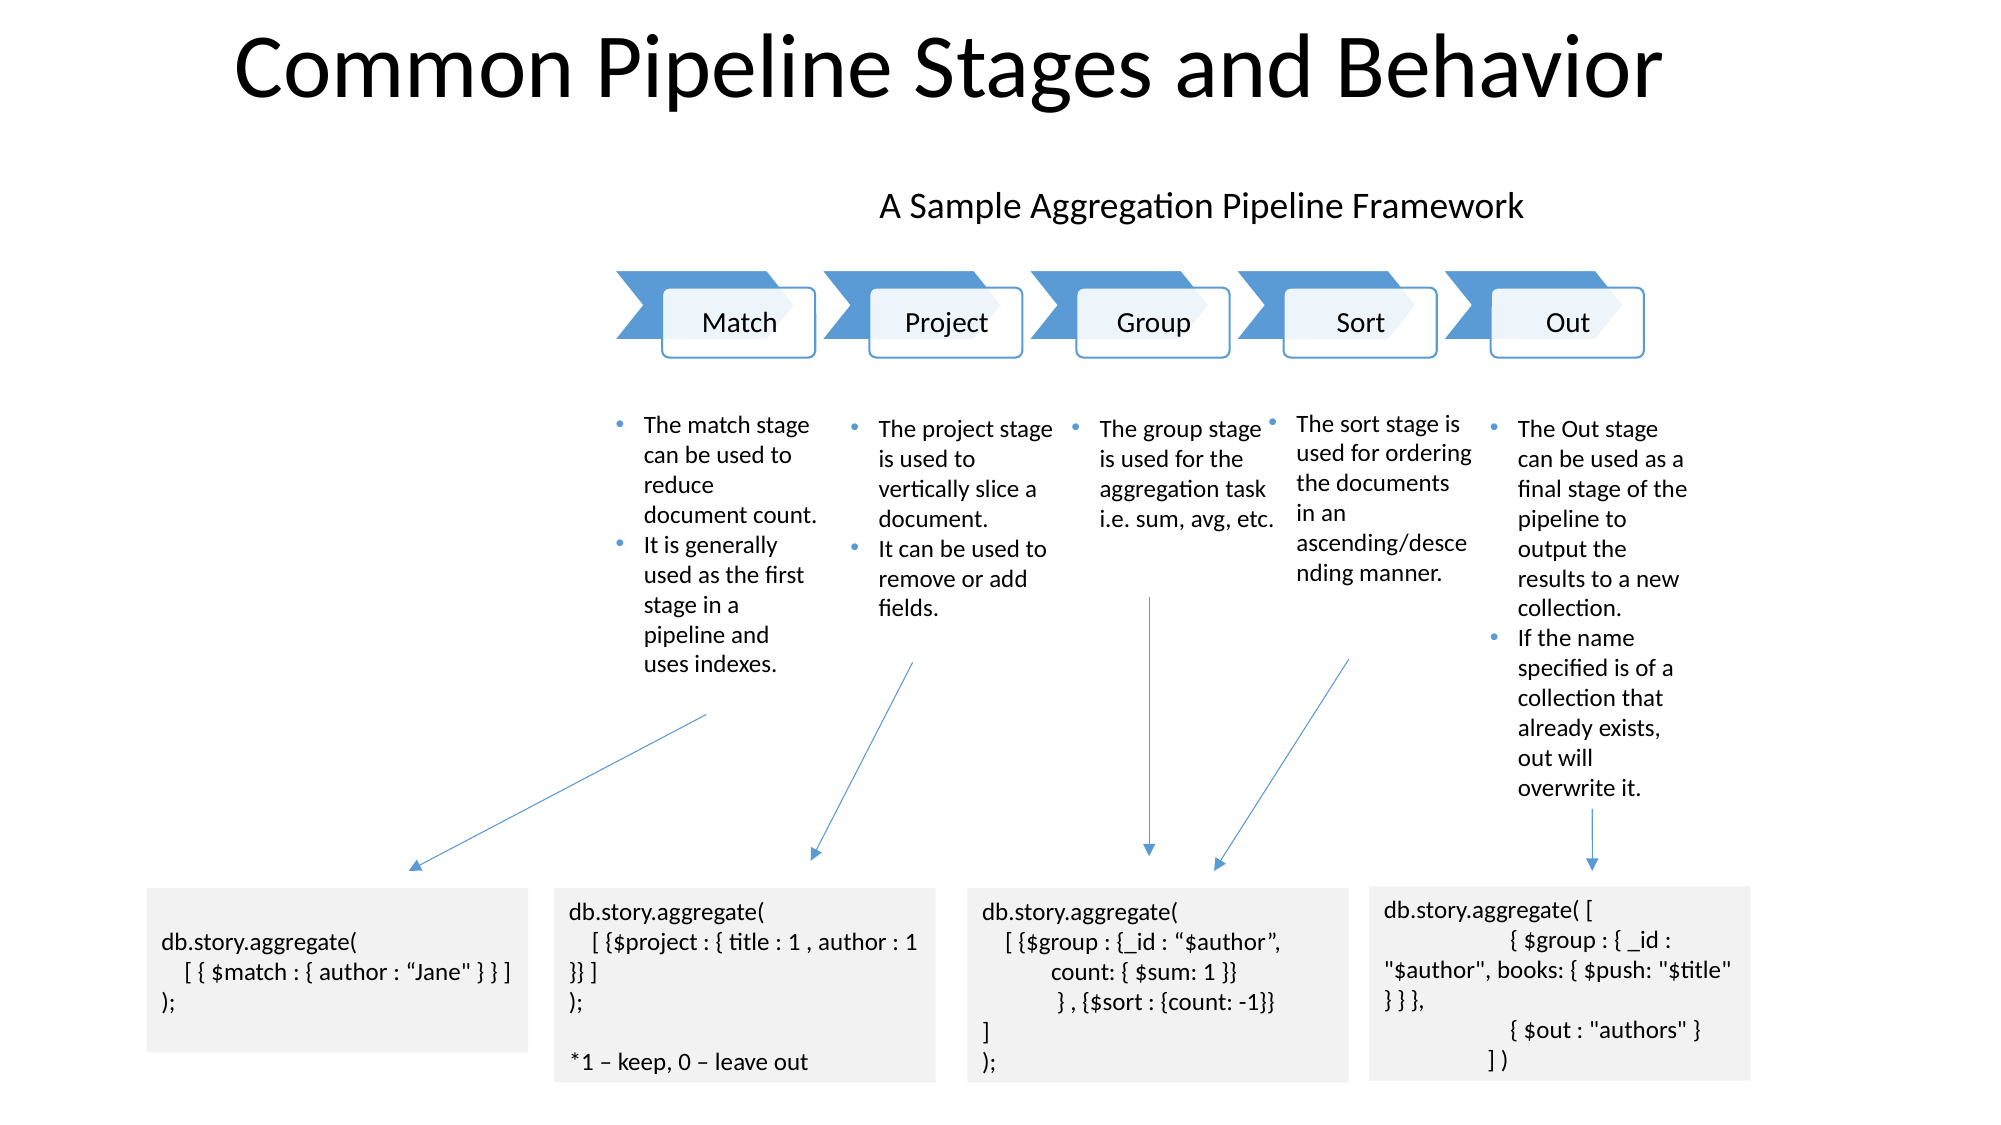

# Common Pipeline Stages and Behavior
A Sample Aggregation Pipeline Framework
Match
Project
Group
Sort
Out
The sort stage is used for ordering the documents in an ascending/descending manner.
The match stage can be used to reduce document count.
It is generally used as the first stage in a pipeline and uses indexes.

The project stage is used to vertically slice a document.
It can be used to remove or add fields.
The group stage is used for the aggregation task i.e. sum, avg, etc.

The Out stage can be used as a final stage of the pipeline to output the results to a new collection.
If the name specified is of a collection that already exists, out will overwrite it.
db.story.aggregate( [
                      { $group : { _id : "$author", books: { $push: "$title" } } },
                      { $out : "authors" }
                  ] )

db.story.aggregate(
    [ { $match : { author : “Jane" } } ]
);

db.story.aggregate(
    [ {$project : { title : 1 , author : 1 }} ]
);

*1 – keep, 0 – leave out
db.story.aggregate(
    [ {$group : {_id : “$author”,
            count: { $sum: 1 }}
             } , {$sort : {count: -1}}
]
);